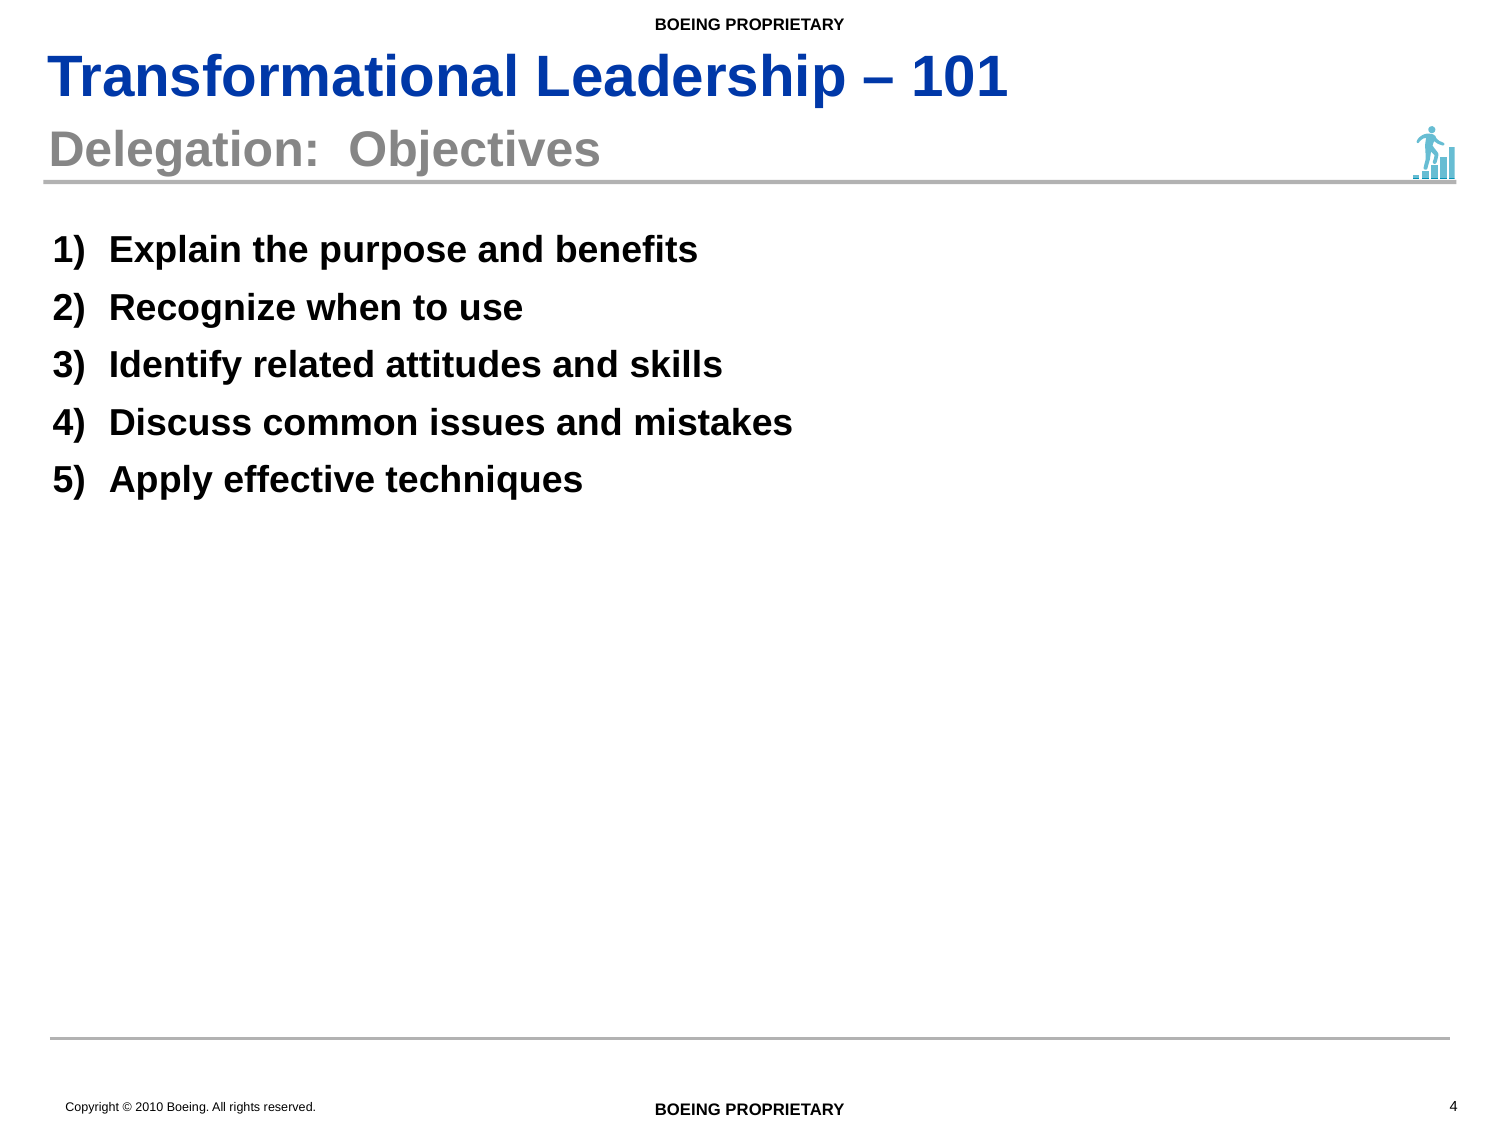

# Delegation:  Objectives
Explain the purpose and benefits
Recognize when to use
Identify related attitudes and skills
Discuss common issues and mistakes
Apply effective techniques
4